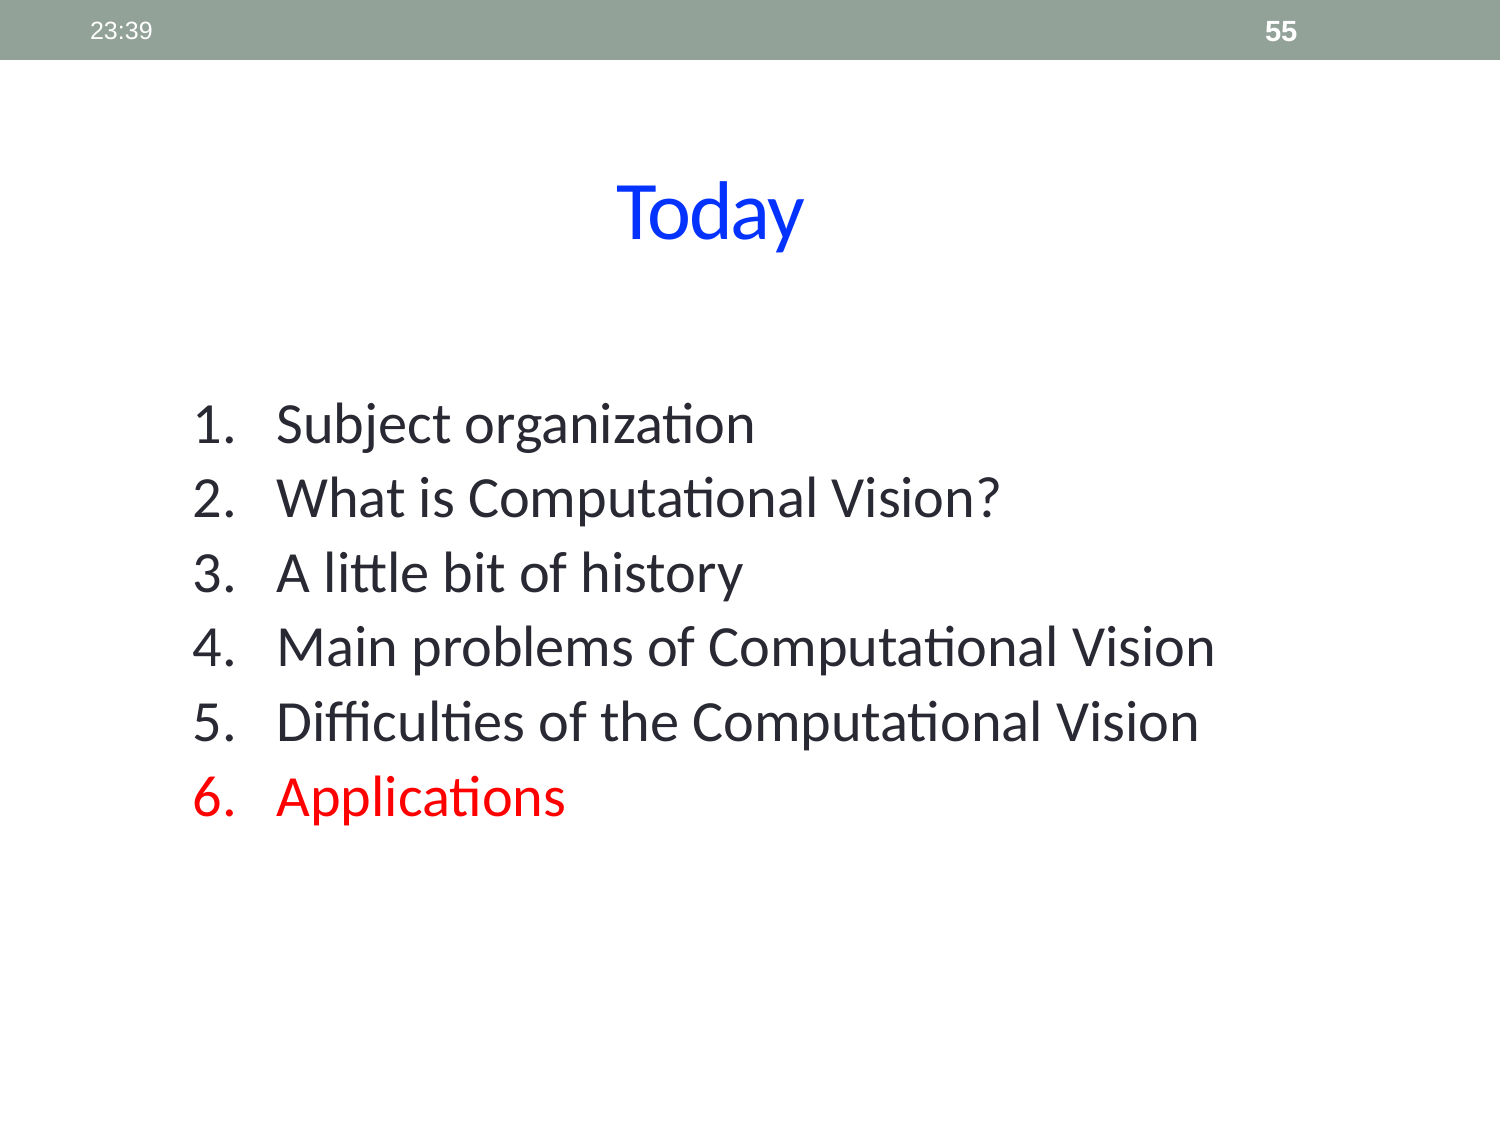

23:39
55
Today
Subject organization
What is Computational Vision?
A little bit of history
Main problems of Computational Vision
Difficulties of the Computational Vision
Applications